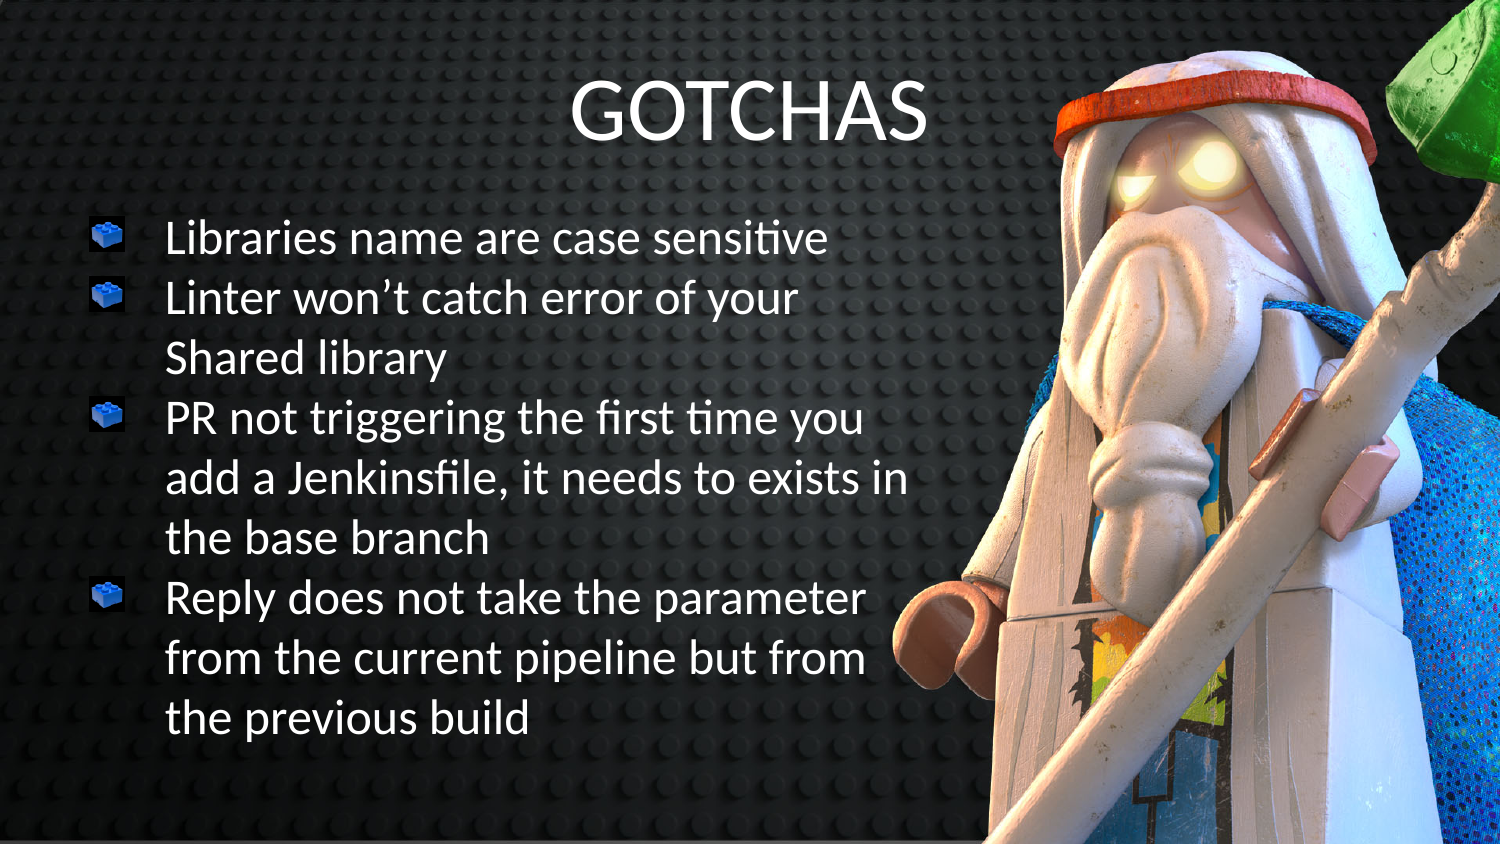

GOTCHAS
Libraries name are case sensitive
Linter won’t catch error of your Shared library
PR not triggering the first time you add a Jenkinsfile, it needs to exists in the base branch
Reply does not take the parameter from the current pipeline but from the previous build